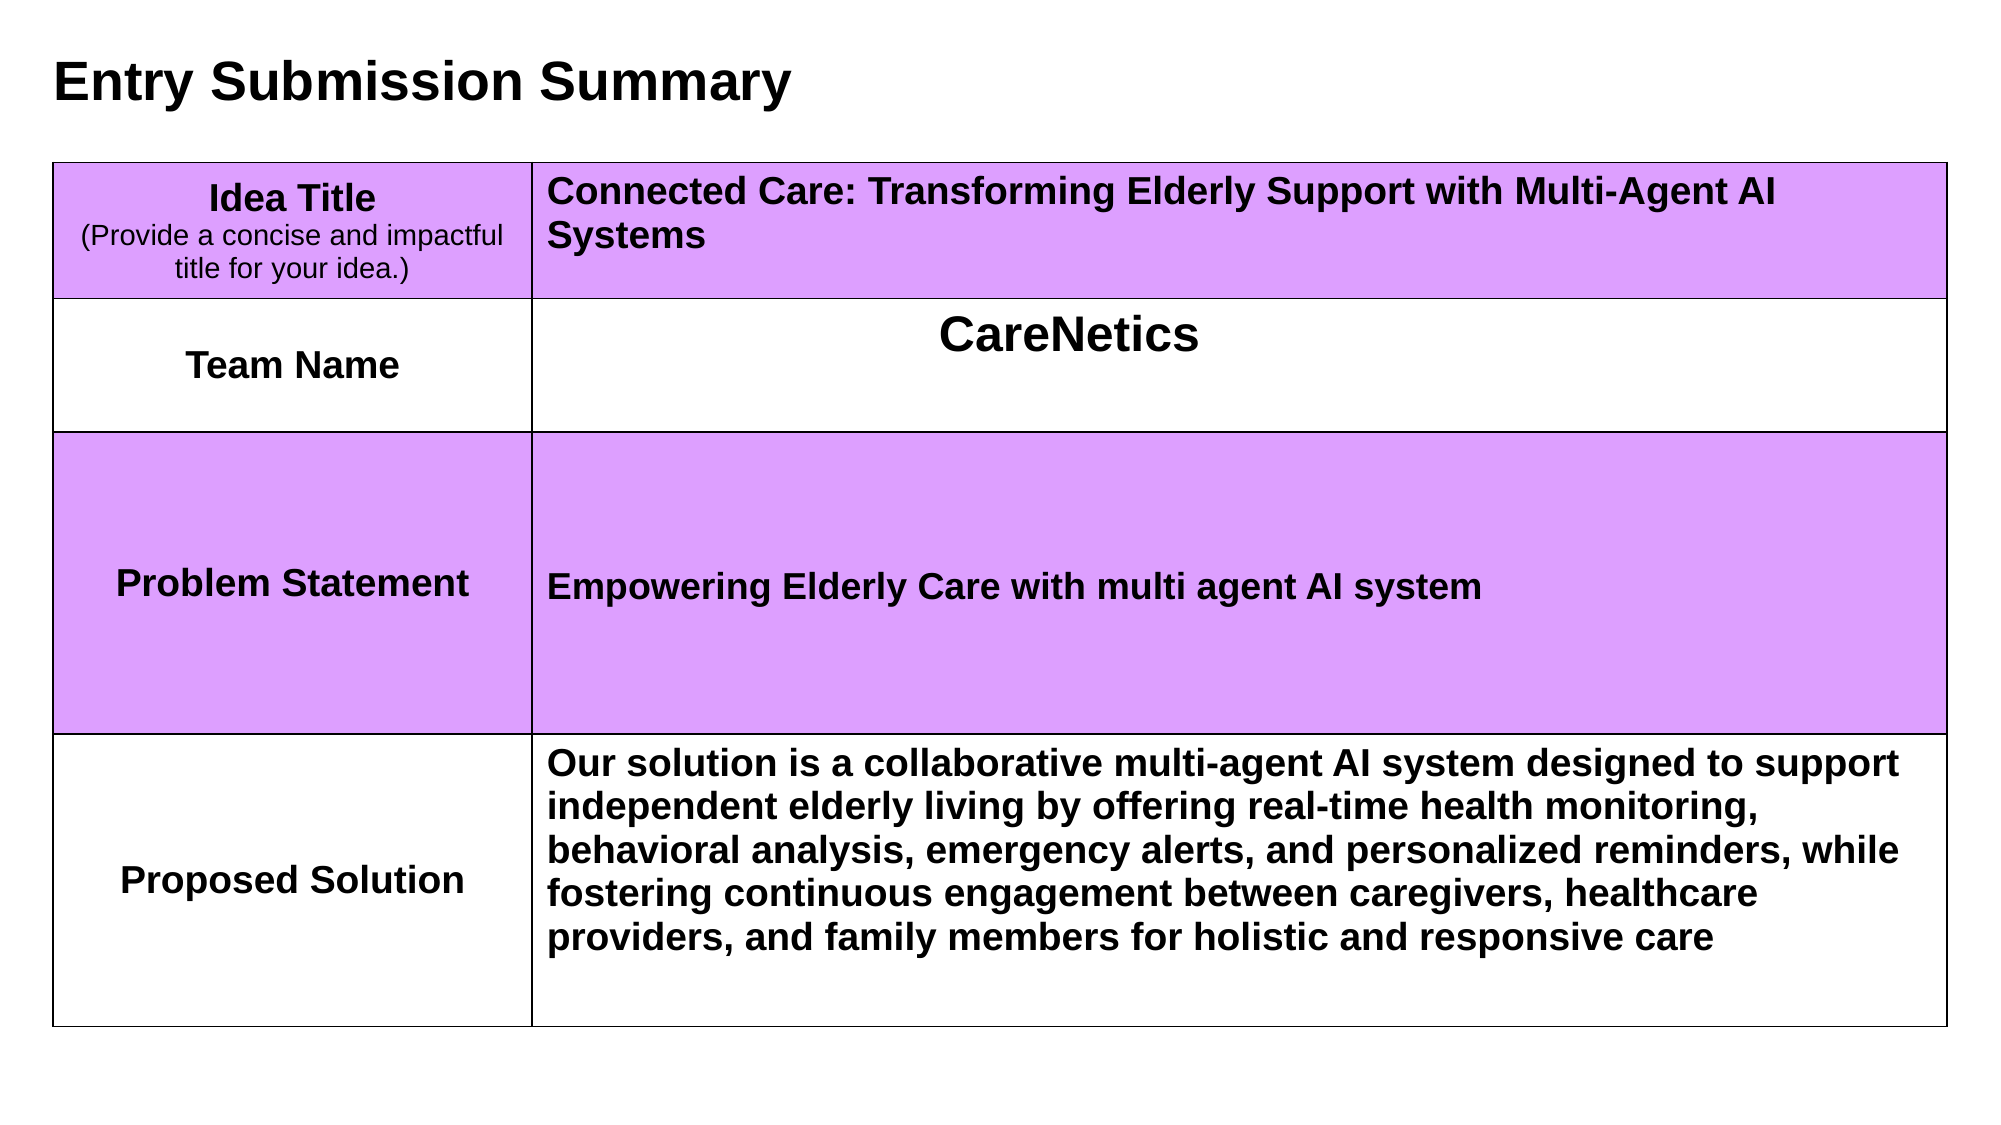

Entry Submission Summary
| Idea Title (Provide a concise and impactful title for your idea.) | Connected Care: Transforming Elderly Support with Multi-Agent AI Systems |
| --- | --- |
| Team Name | CareNetics |
| Problem Statement | Empowering Elderly Care with multi agent AI system |
| Proposed Solution | Our solution is a collaborative multi-agent AI system designed to support independent elderly living by offering real-time health monitoring, behavioral analysis, emergency alerts, and personalized reminders, while fostering continuous engagement between caregivers, healthcare providers, and family members for holistic and responsive care |